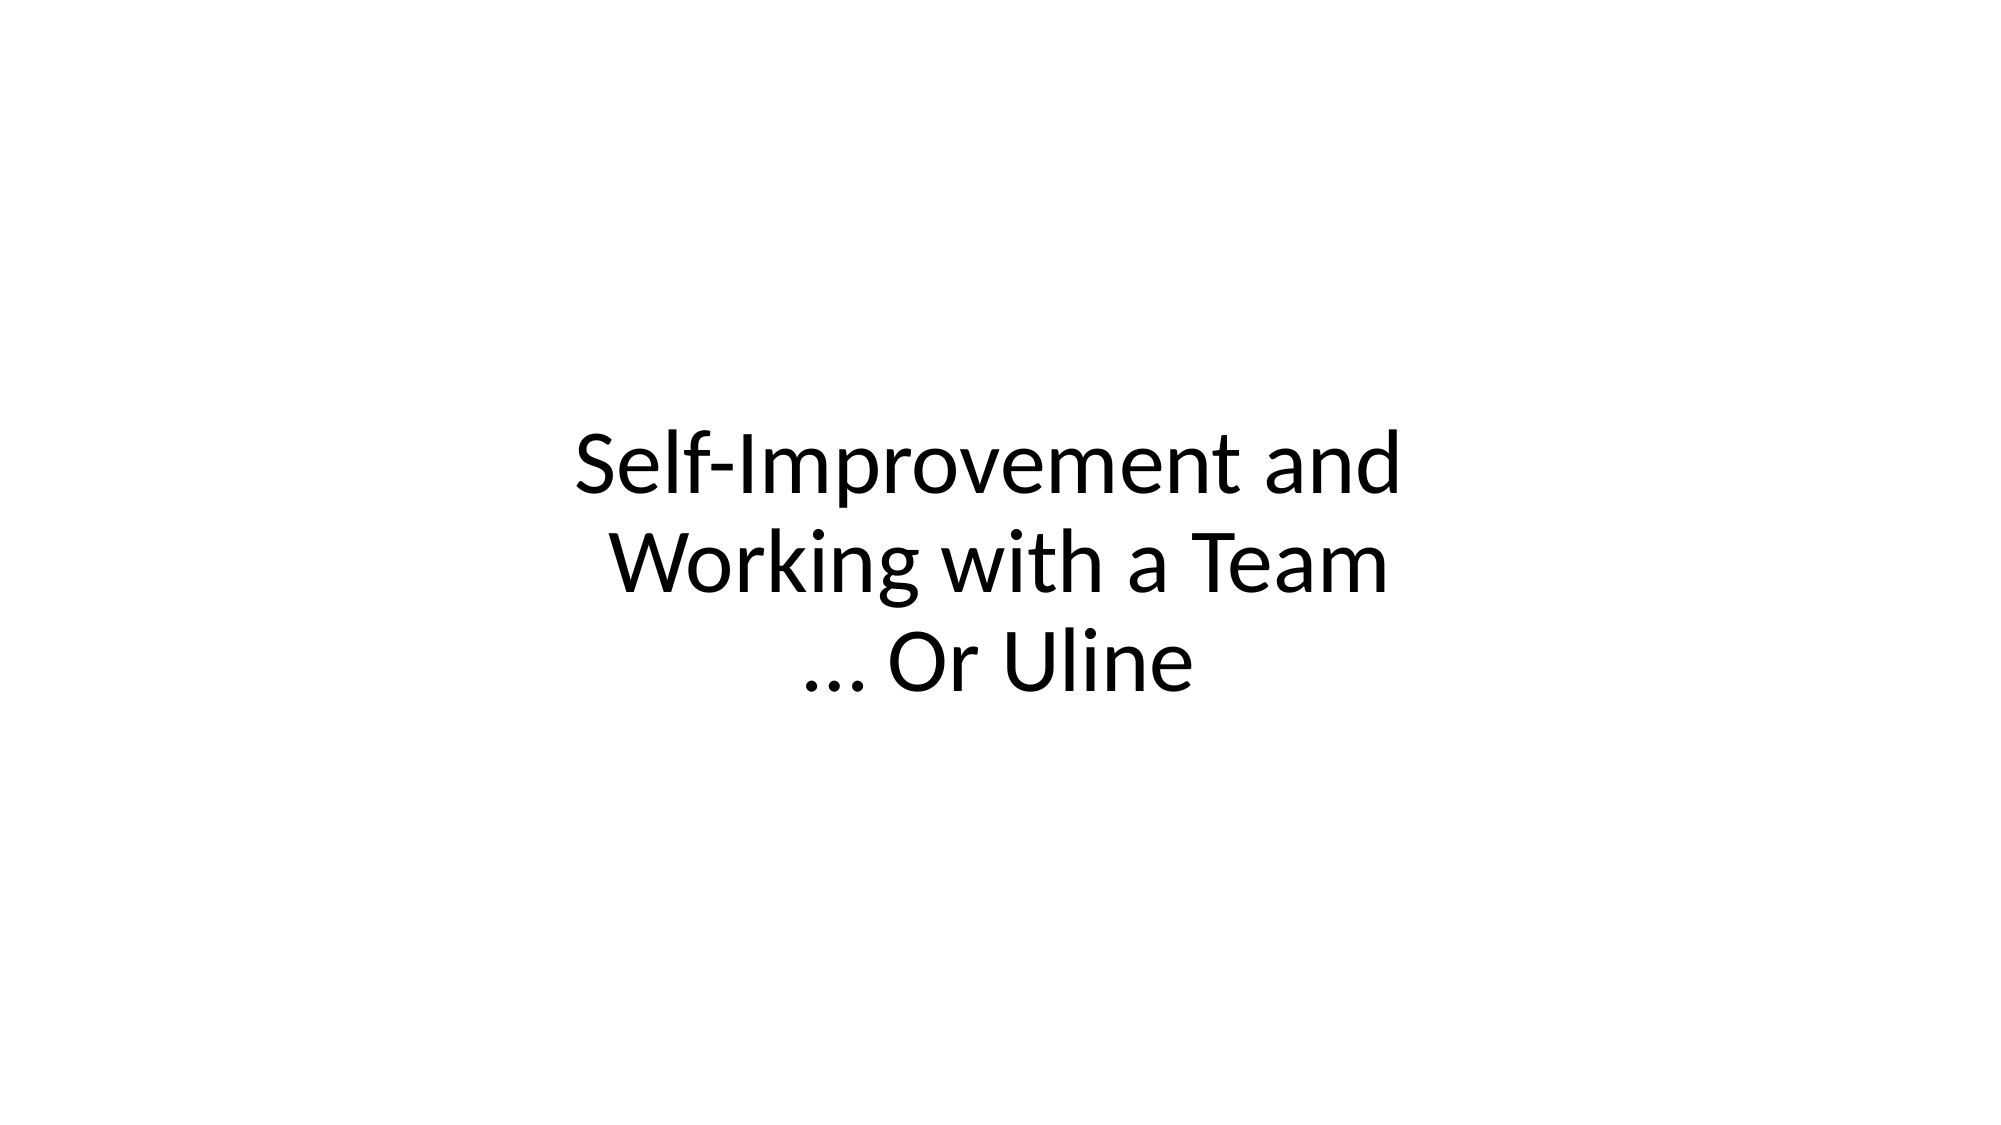

# Self-Improvement and Working with a Team … Or Uline